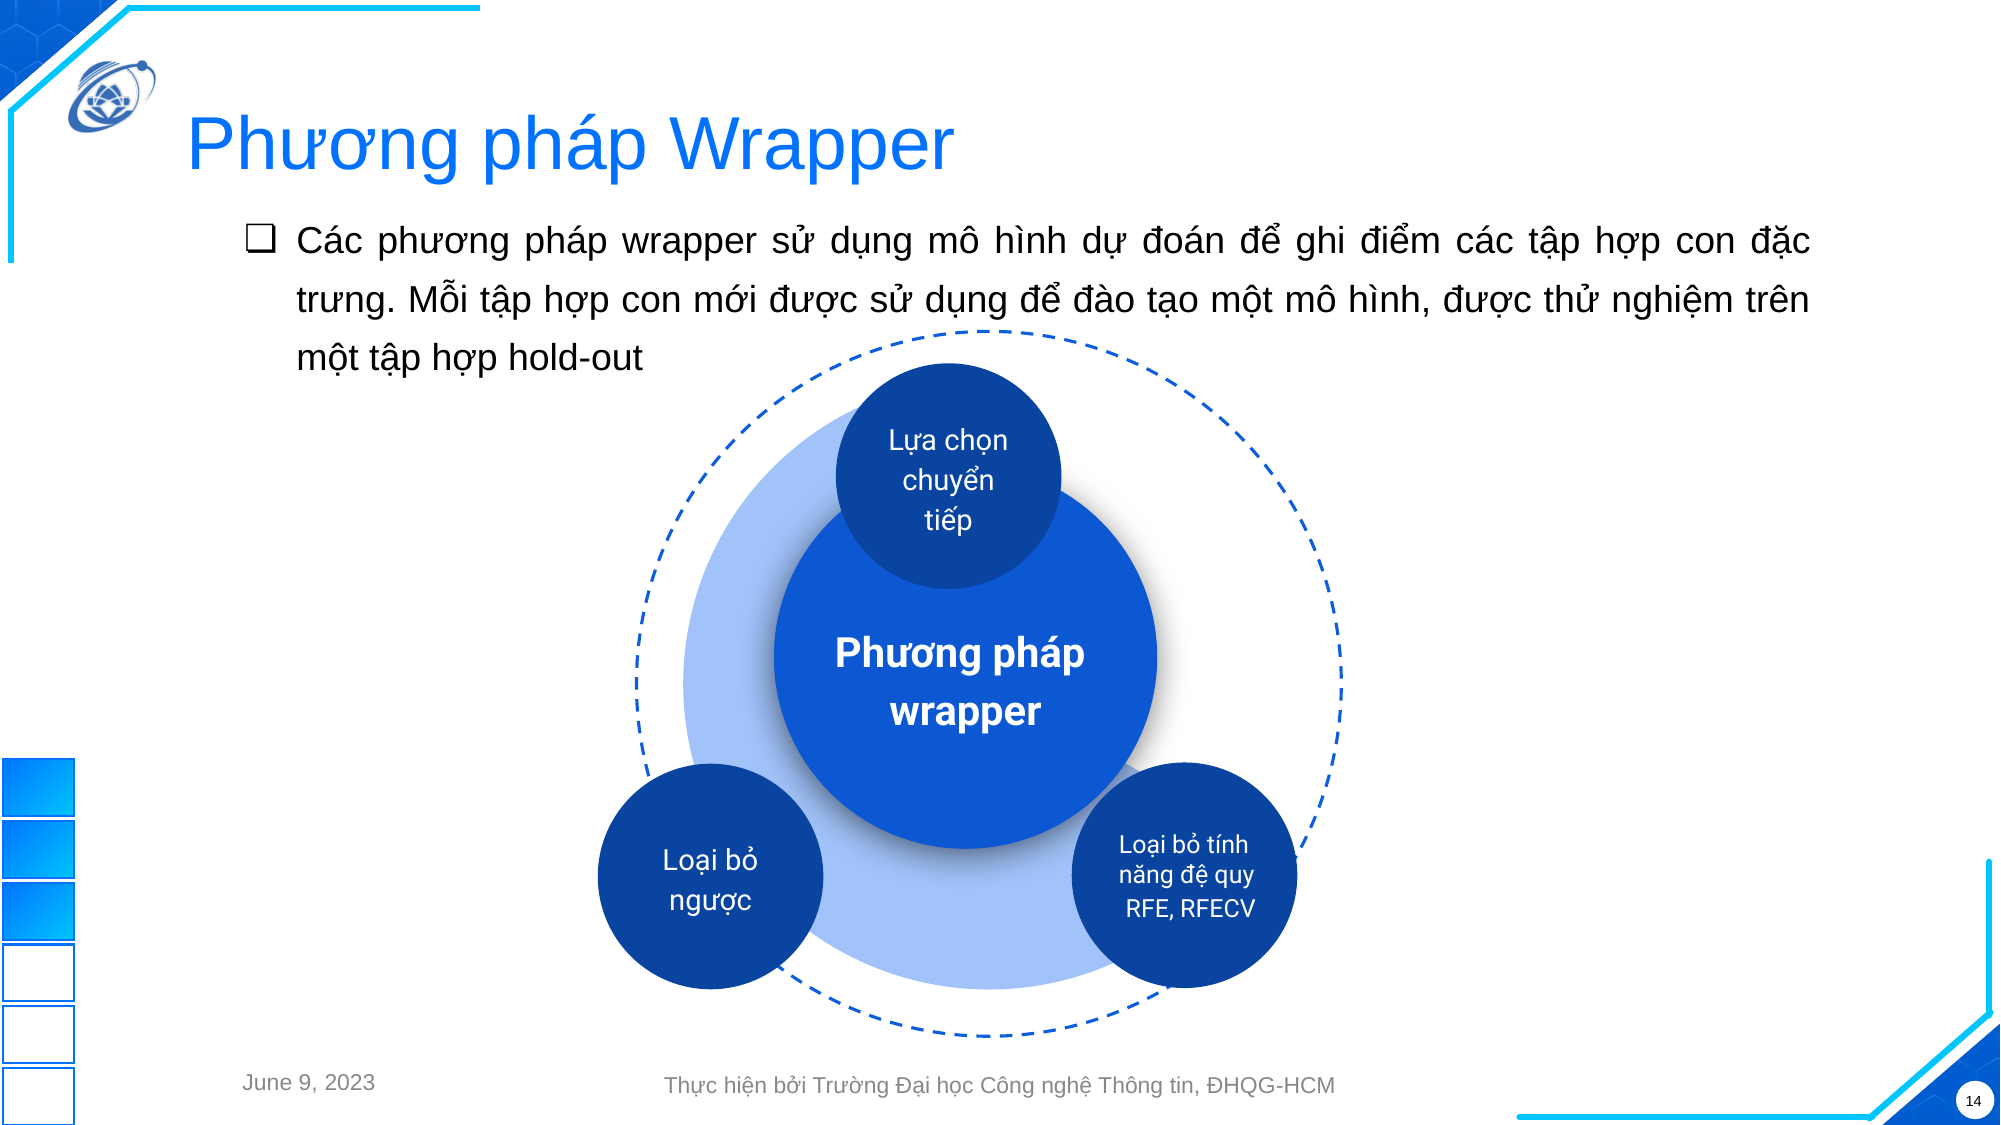

# Phương pháp Wrapper
Các phương pháp wrapper sử dụng mô hình dự đoán để ghi điểm các tập hợp con đặc trưng. Mỗi tập hợp con mới được sử dụng để đào tạo một mô hình, được thử nghiệm trên một tập hợp hold-out

Lựa chọn chuyển tiếp

Phương pháp
wrapper

Loại bỏ tính năng đệ quy
RFE, RFECV

Loại bỏ ngược
June 9, 2023
Thực hiện bởi Trường Đại học Công nghệ Thông tin, ĐHQG-HCM
14